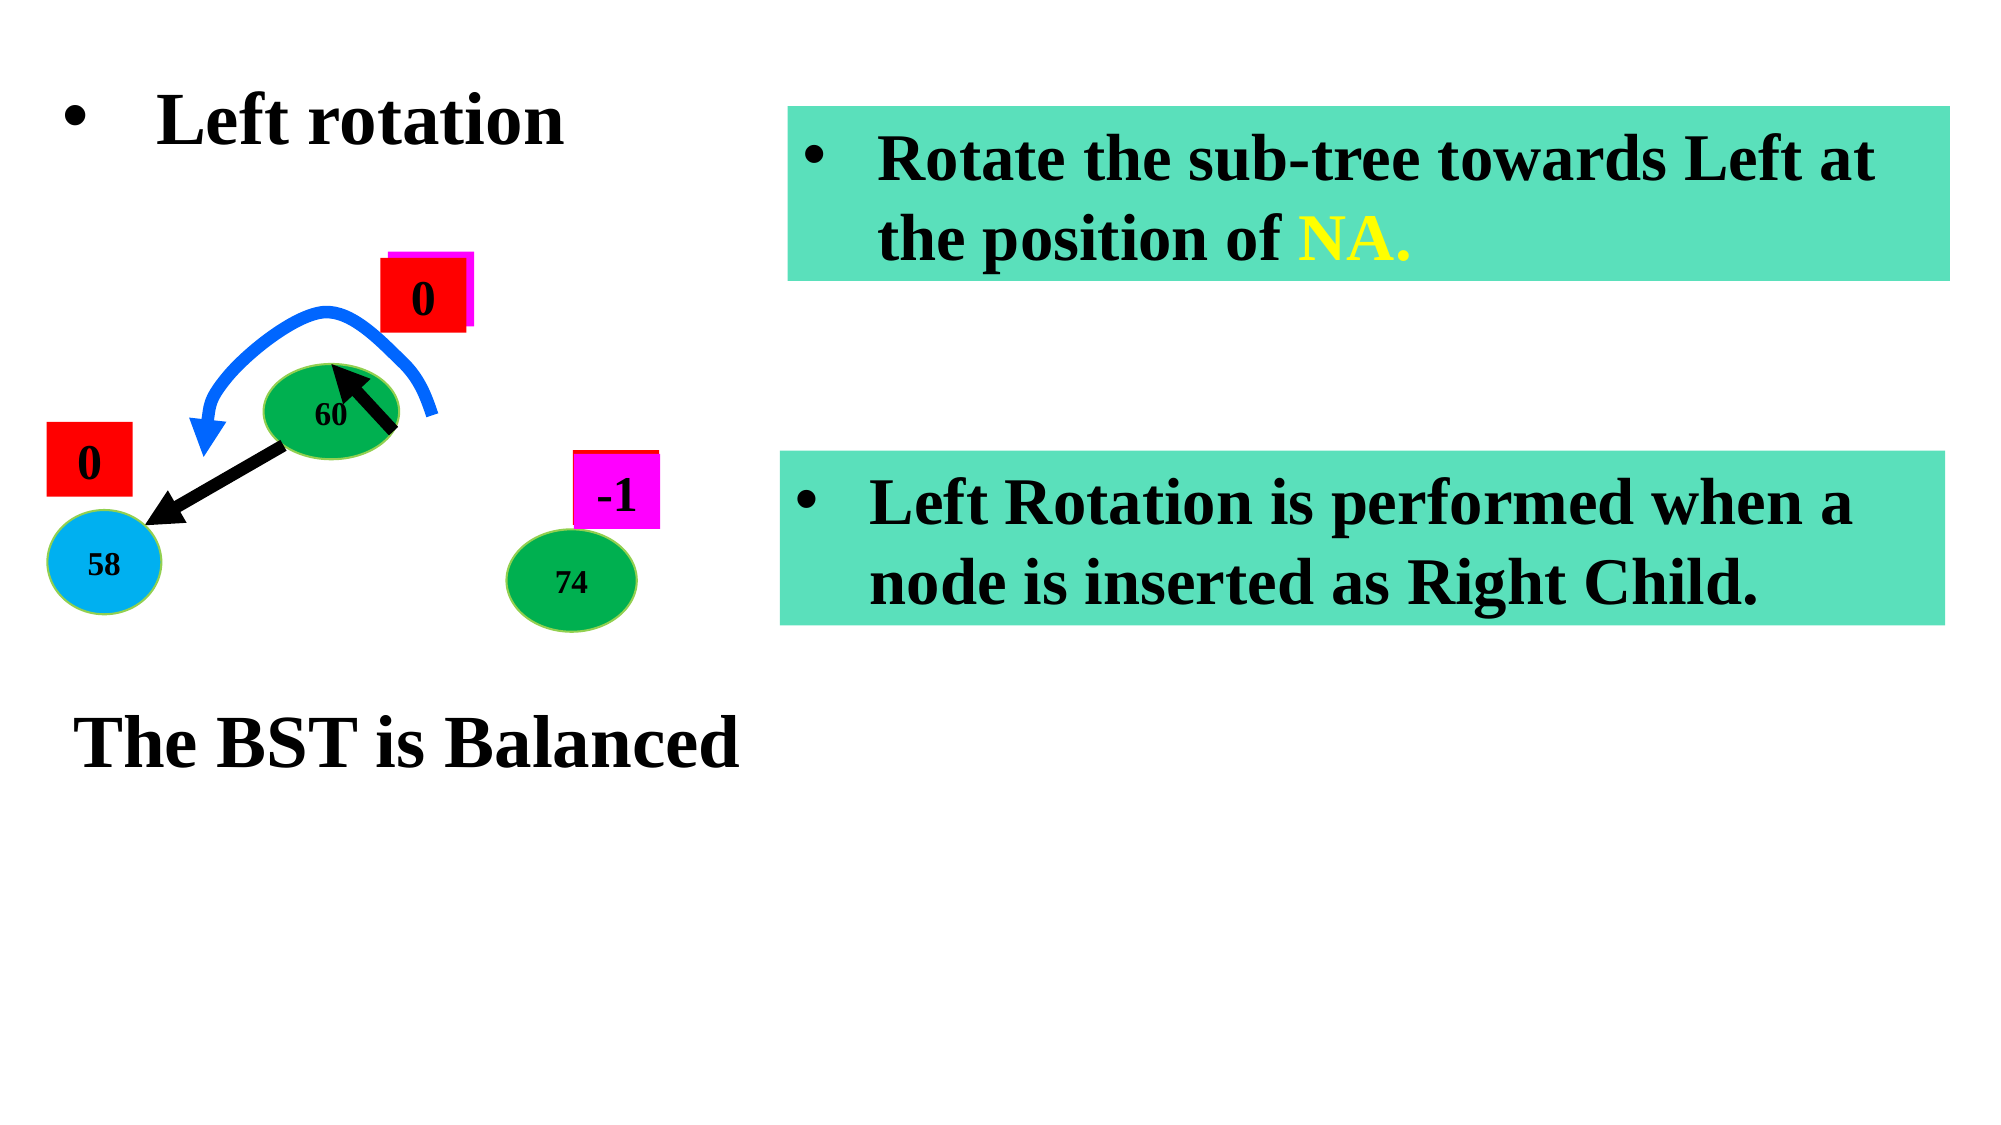

Left rotation
Rotate the sub-tree towards Left at the position of NA.
-2
0

60
0
0
Left Rotation is performed when a node is inserted as Right Child.
-1
58
74
The BST is Balanced